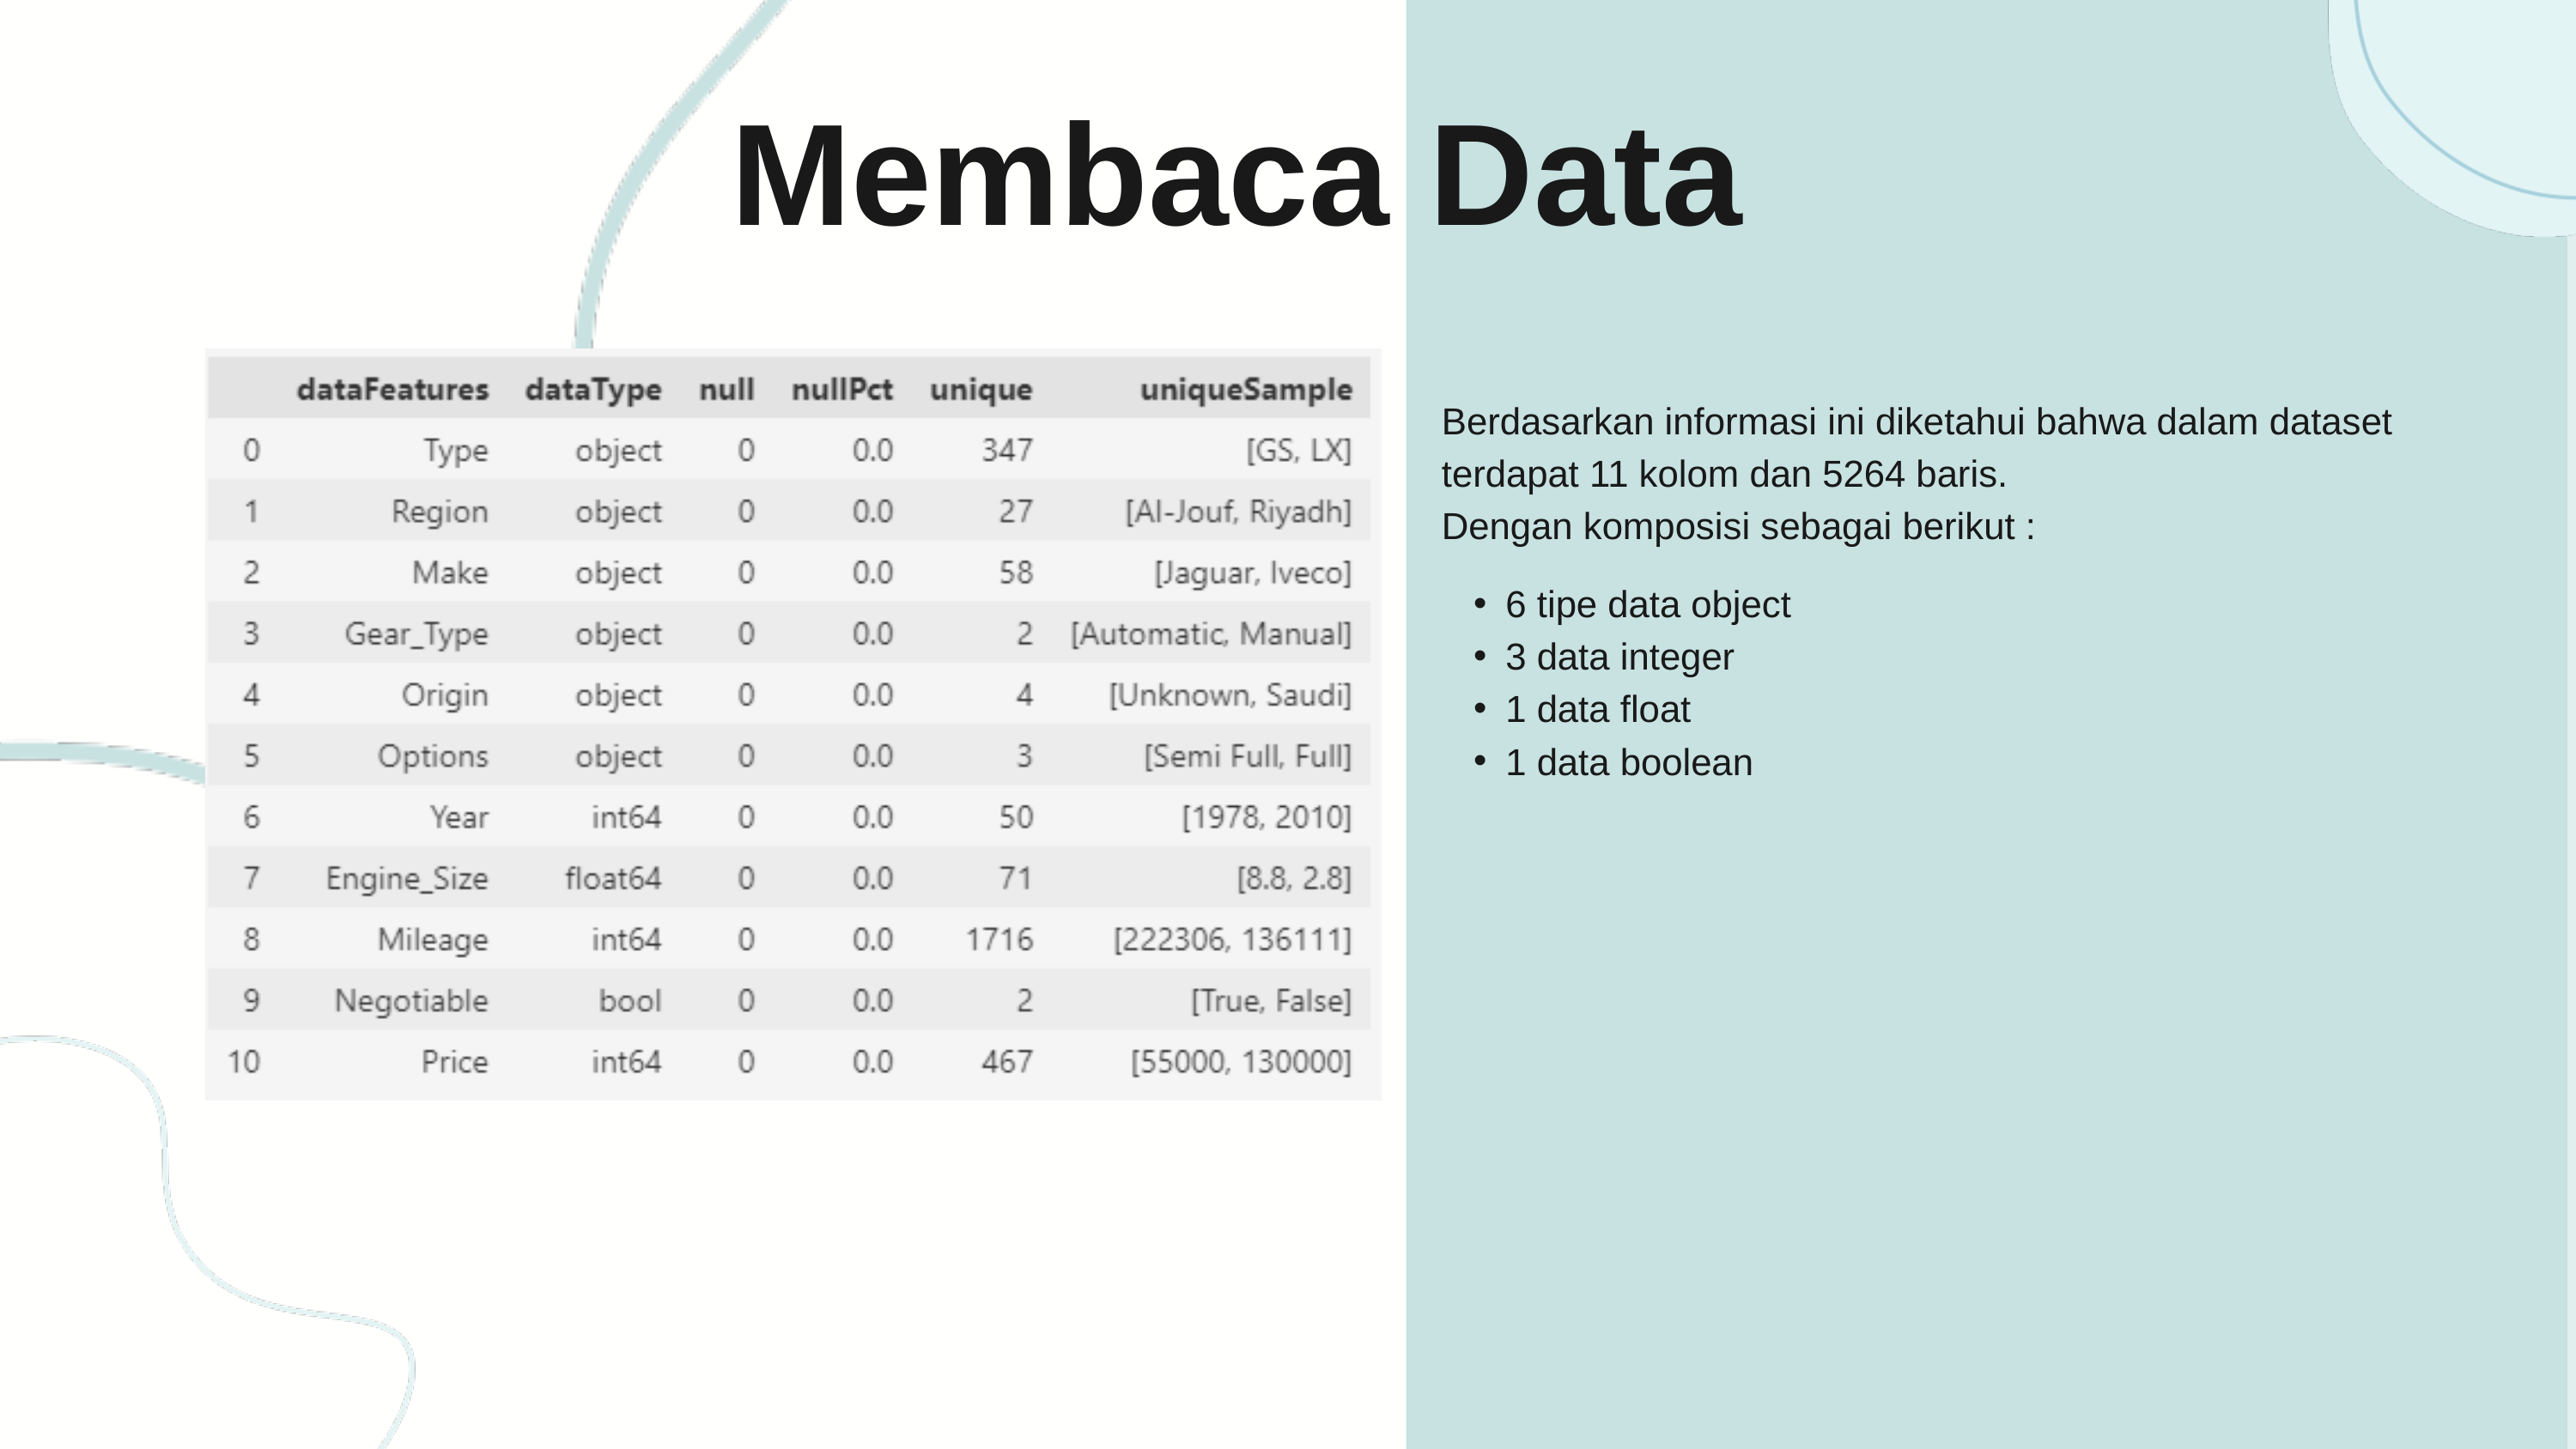

Membaca Data

Berdasarkan informasi ini diketahui bahwa dalam dataset terdapat 11 kolom dan 5264 baris.
Dengan komposisi sebagai berikut :
6 tipe data object
3 data integer
1 data float
1 data boolean